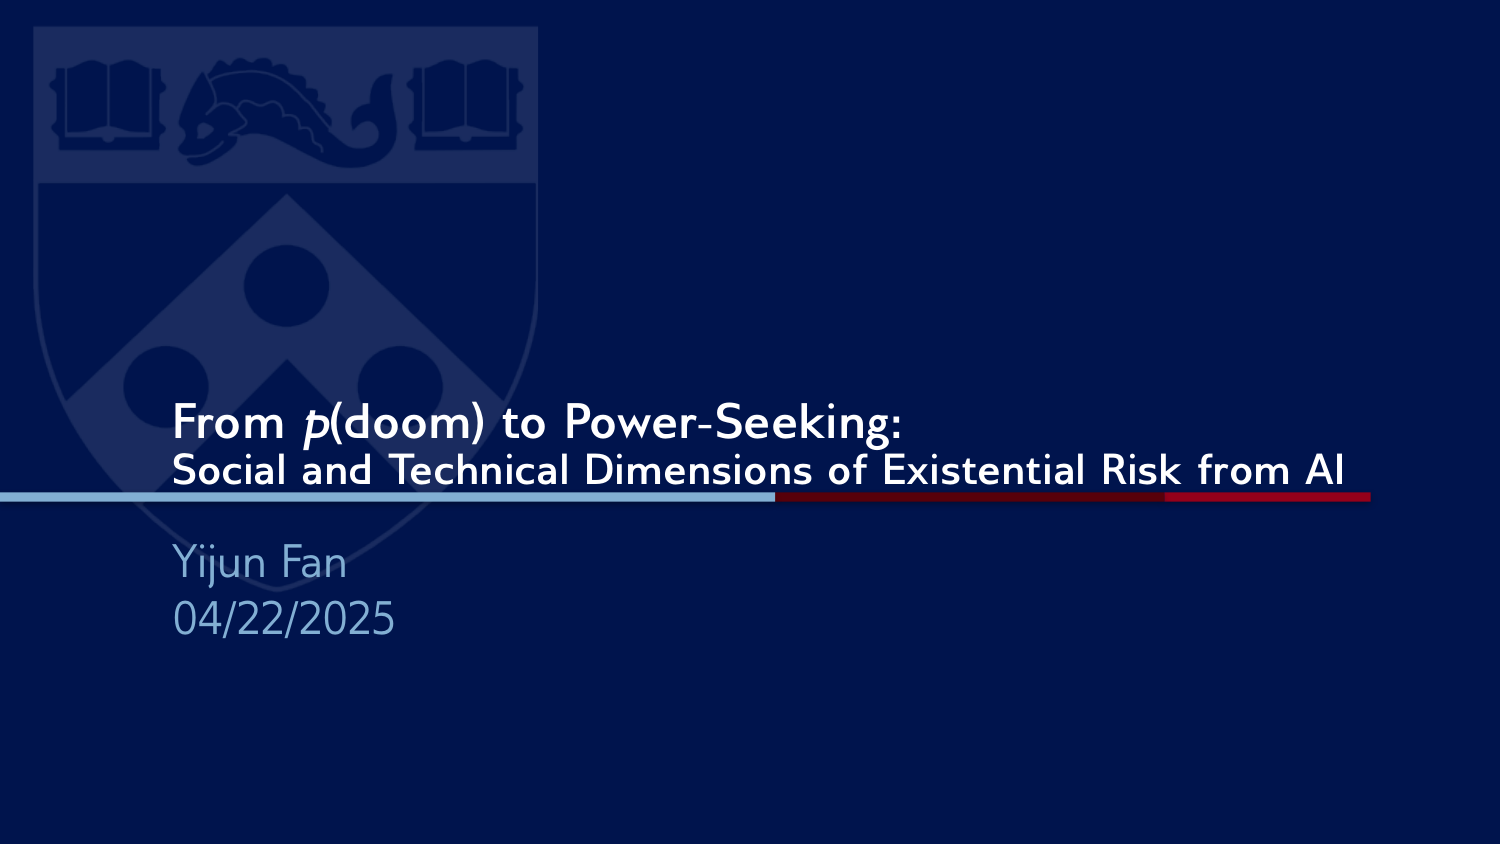

# From p(doom) to Power-Seeking: Social and Technical Dimensions of Existential Risk from AI
Yijun Fan
04/22/2025